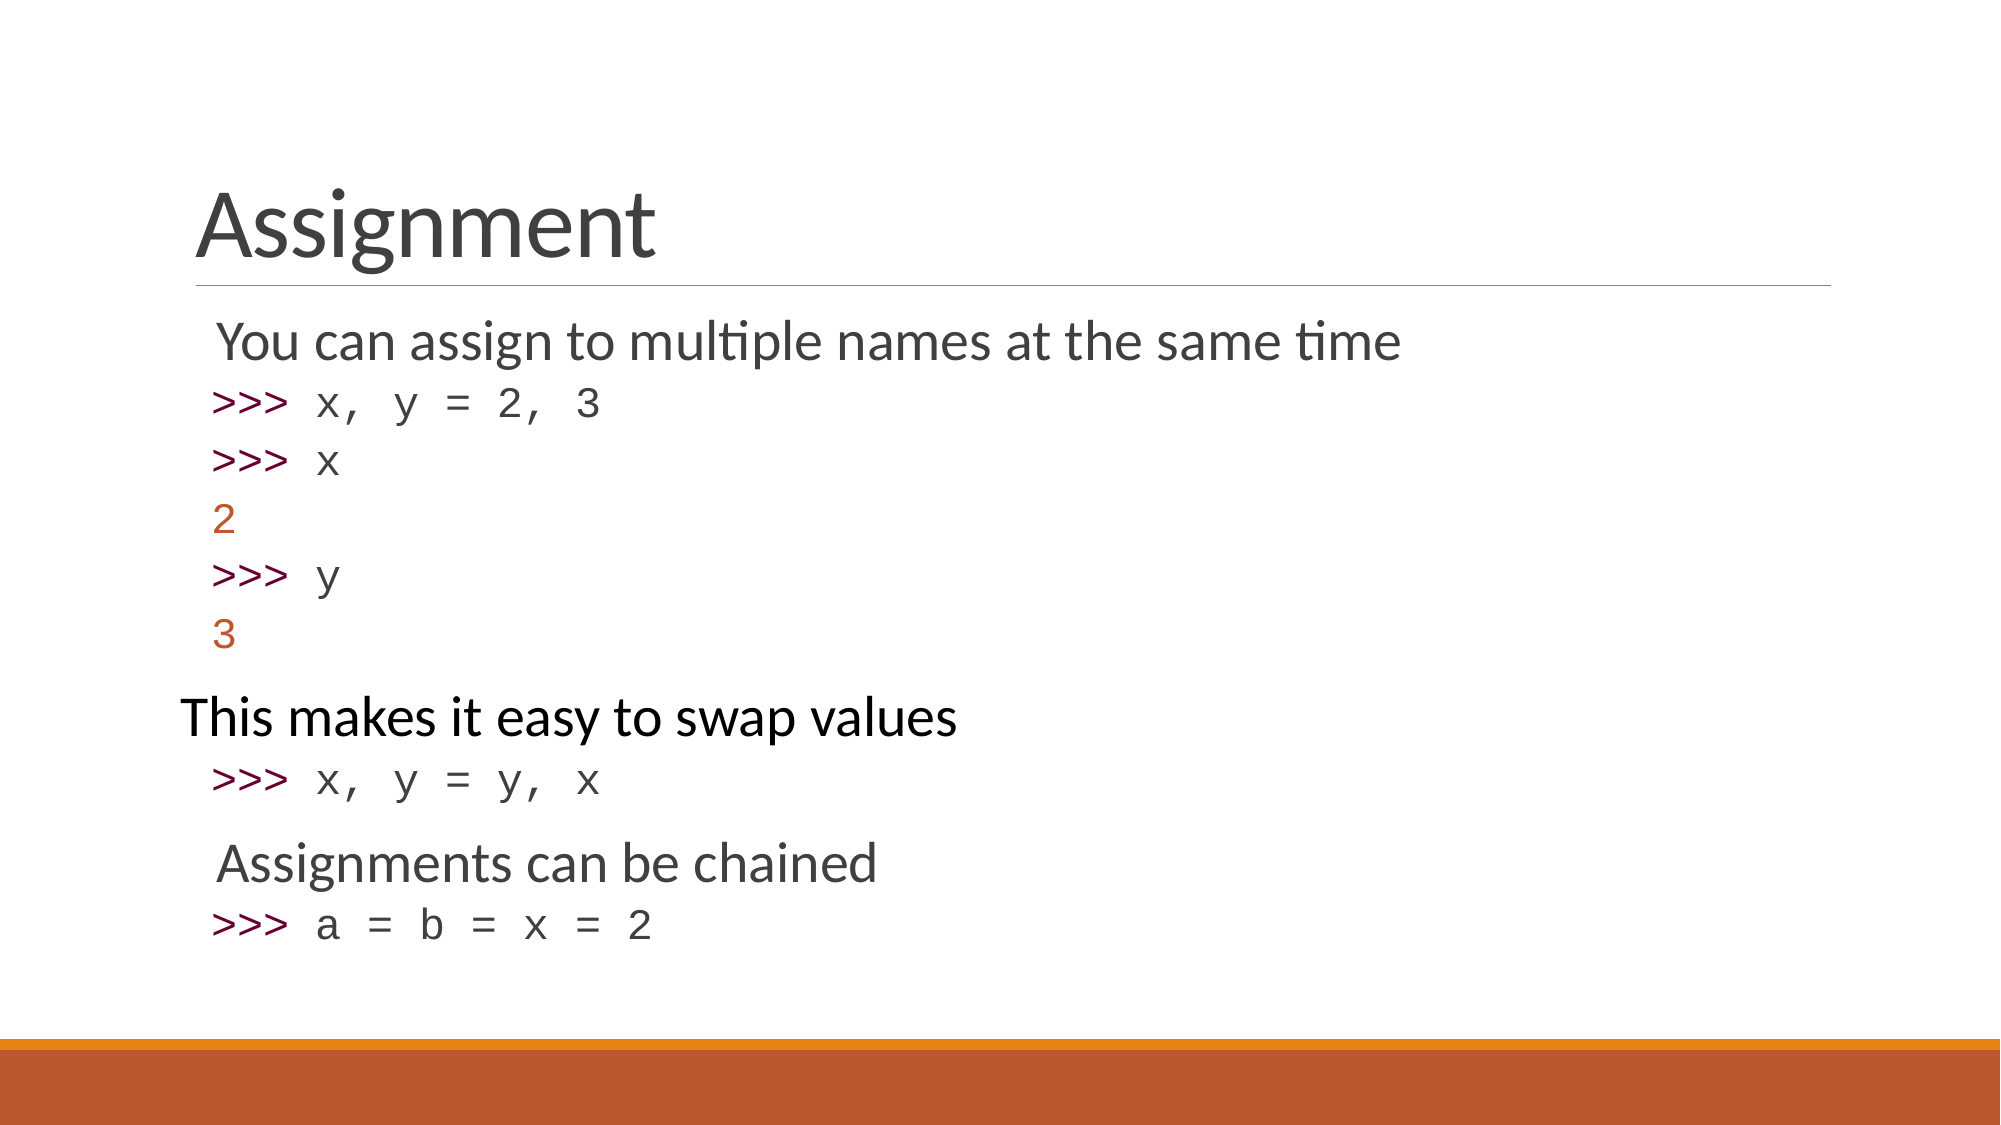

# Assignment
You can assign to multiple names at the same time
>>> x, y = 2, 3
>>> x
2
>>> y
3
This makes it easy to swap values
>>> x, y = y, x
Assignments can be chained
>>> a = b = x = 2